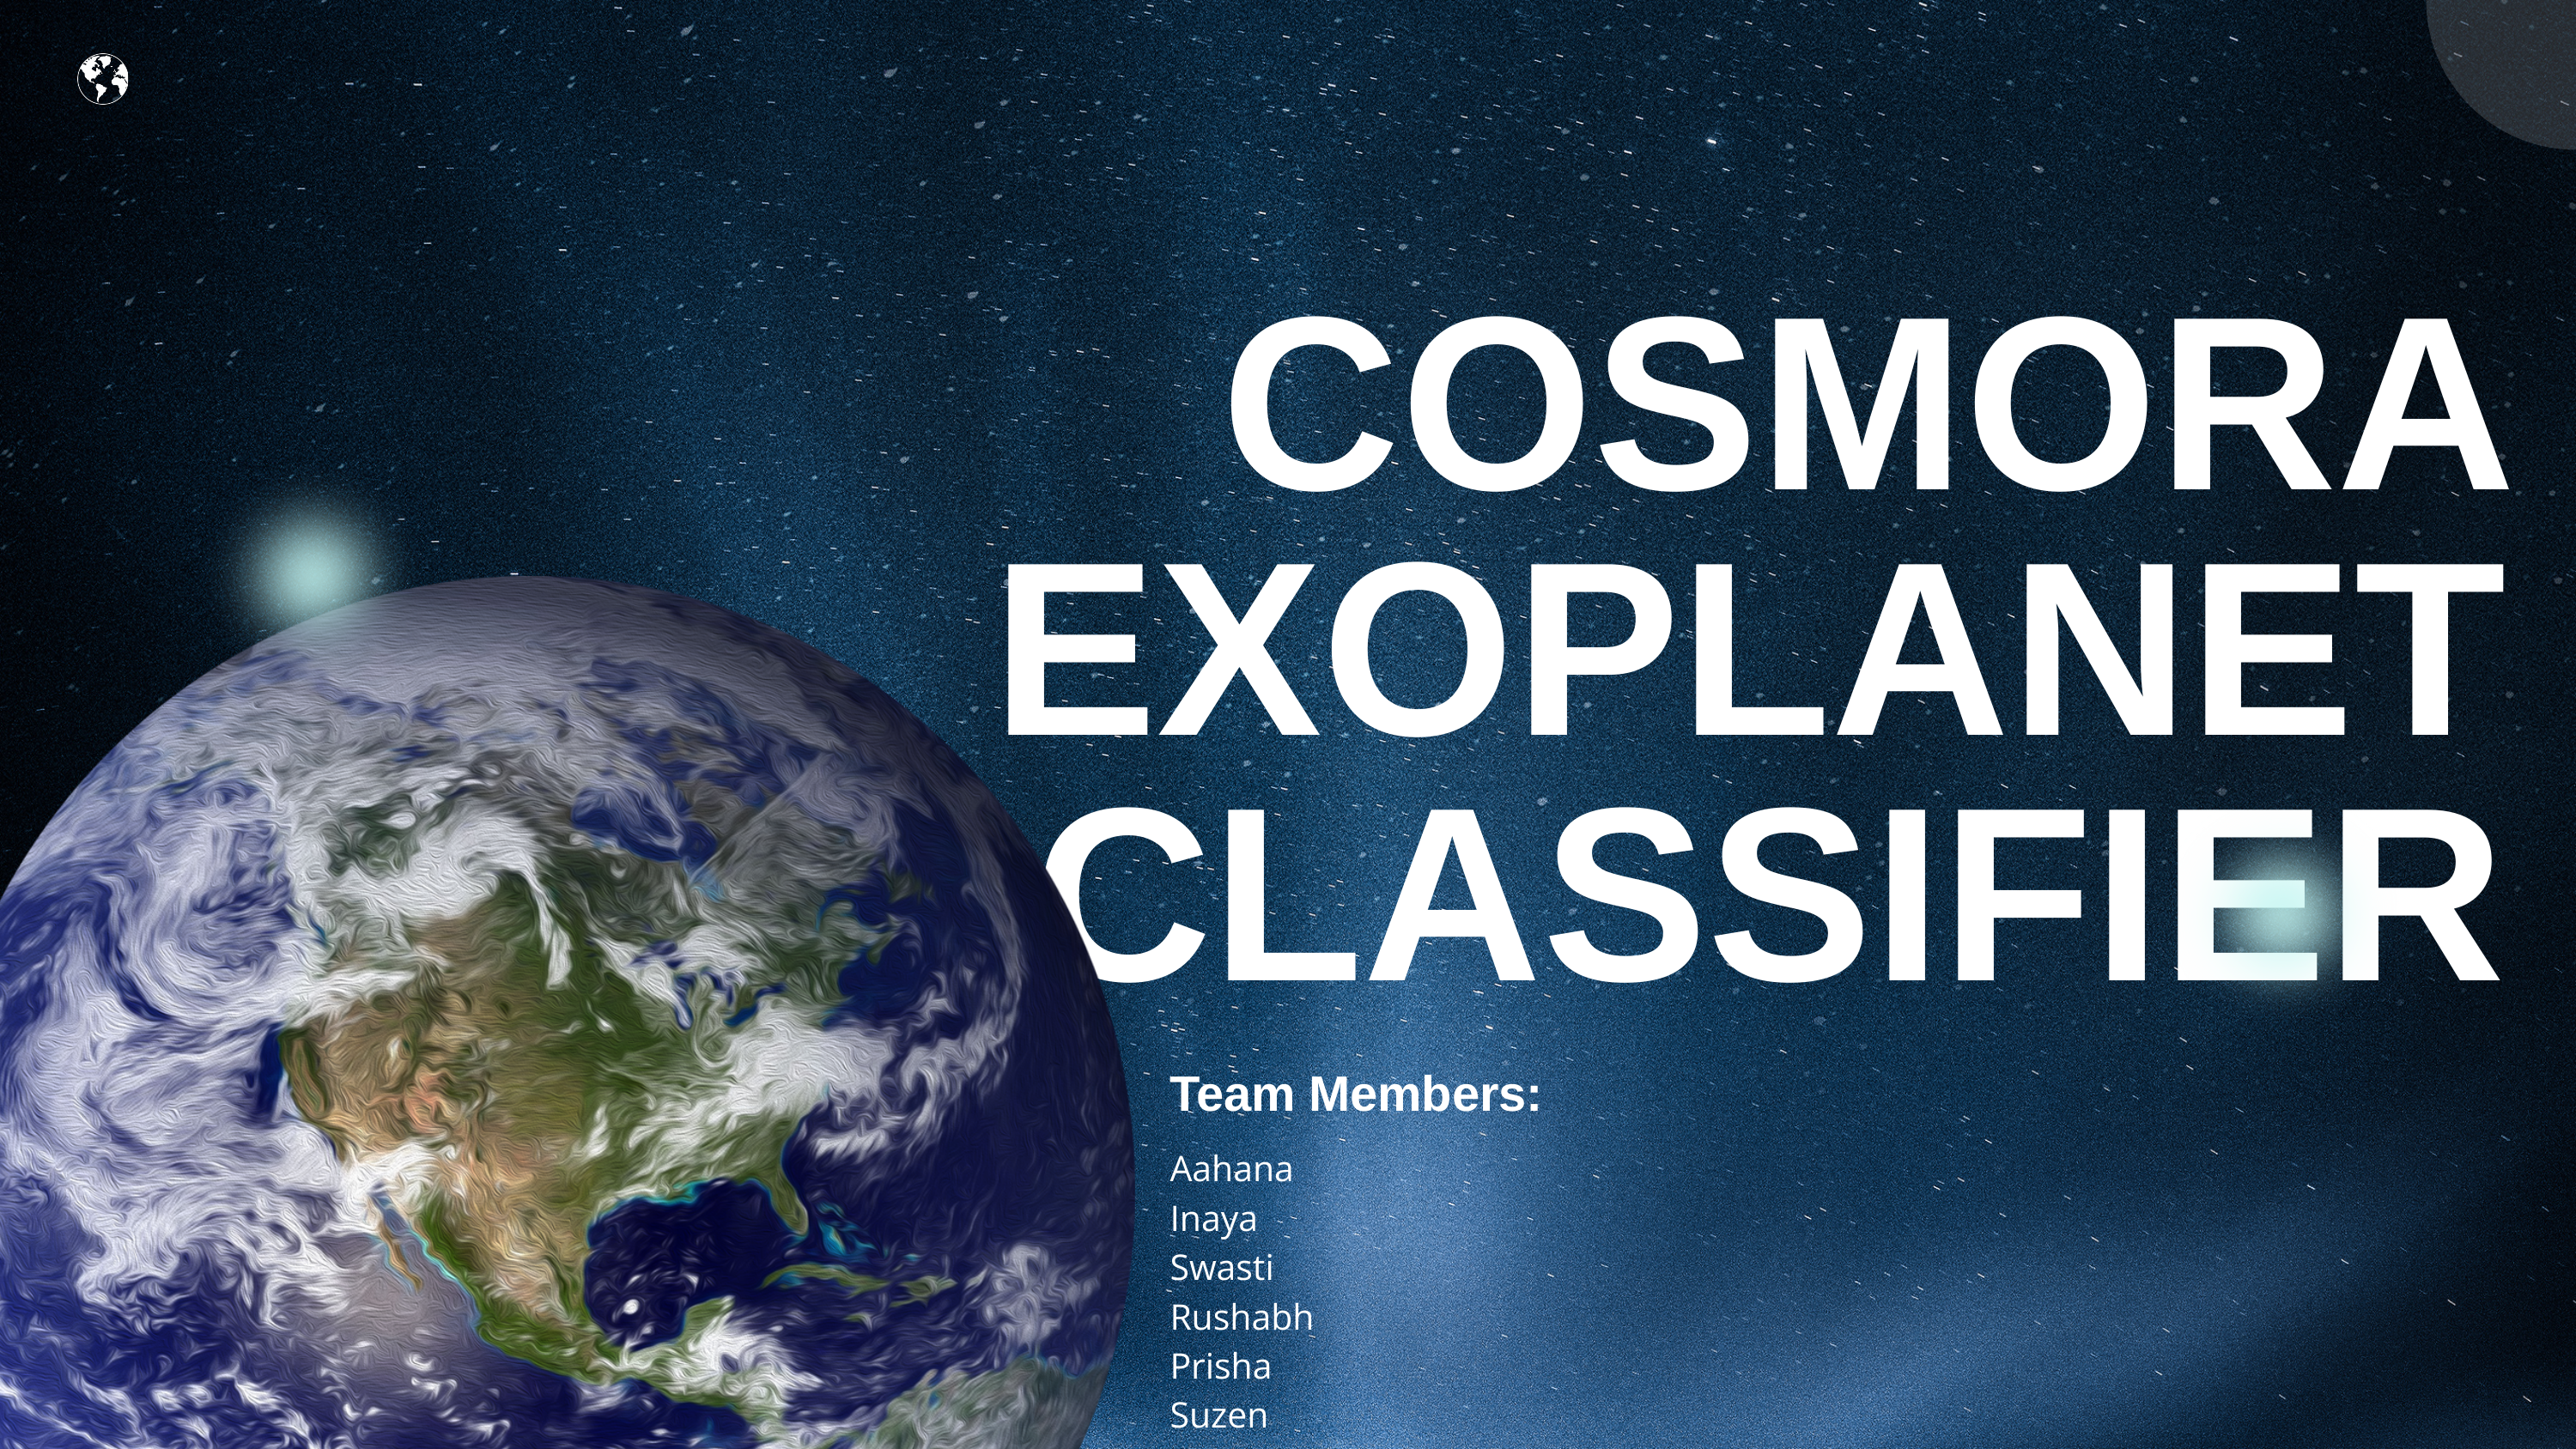

COSMORA EXOPLANET CLASSIFIER

Team Members:
Aahana
Inaya
Swasti
Rushabh
Prisha
Suzen